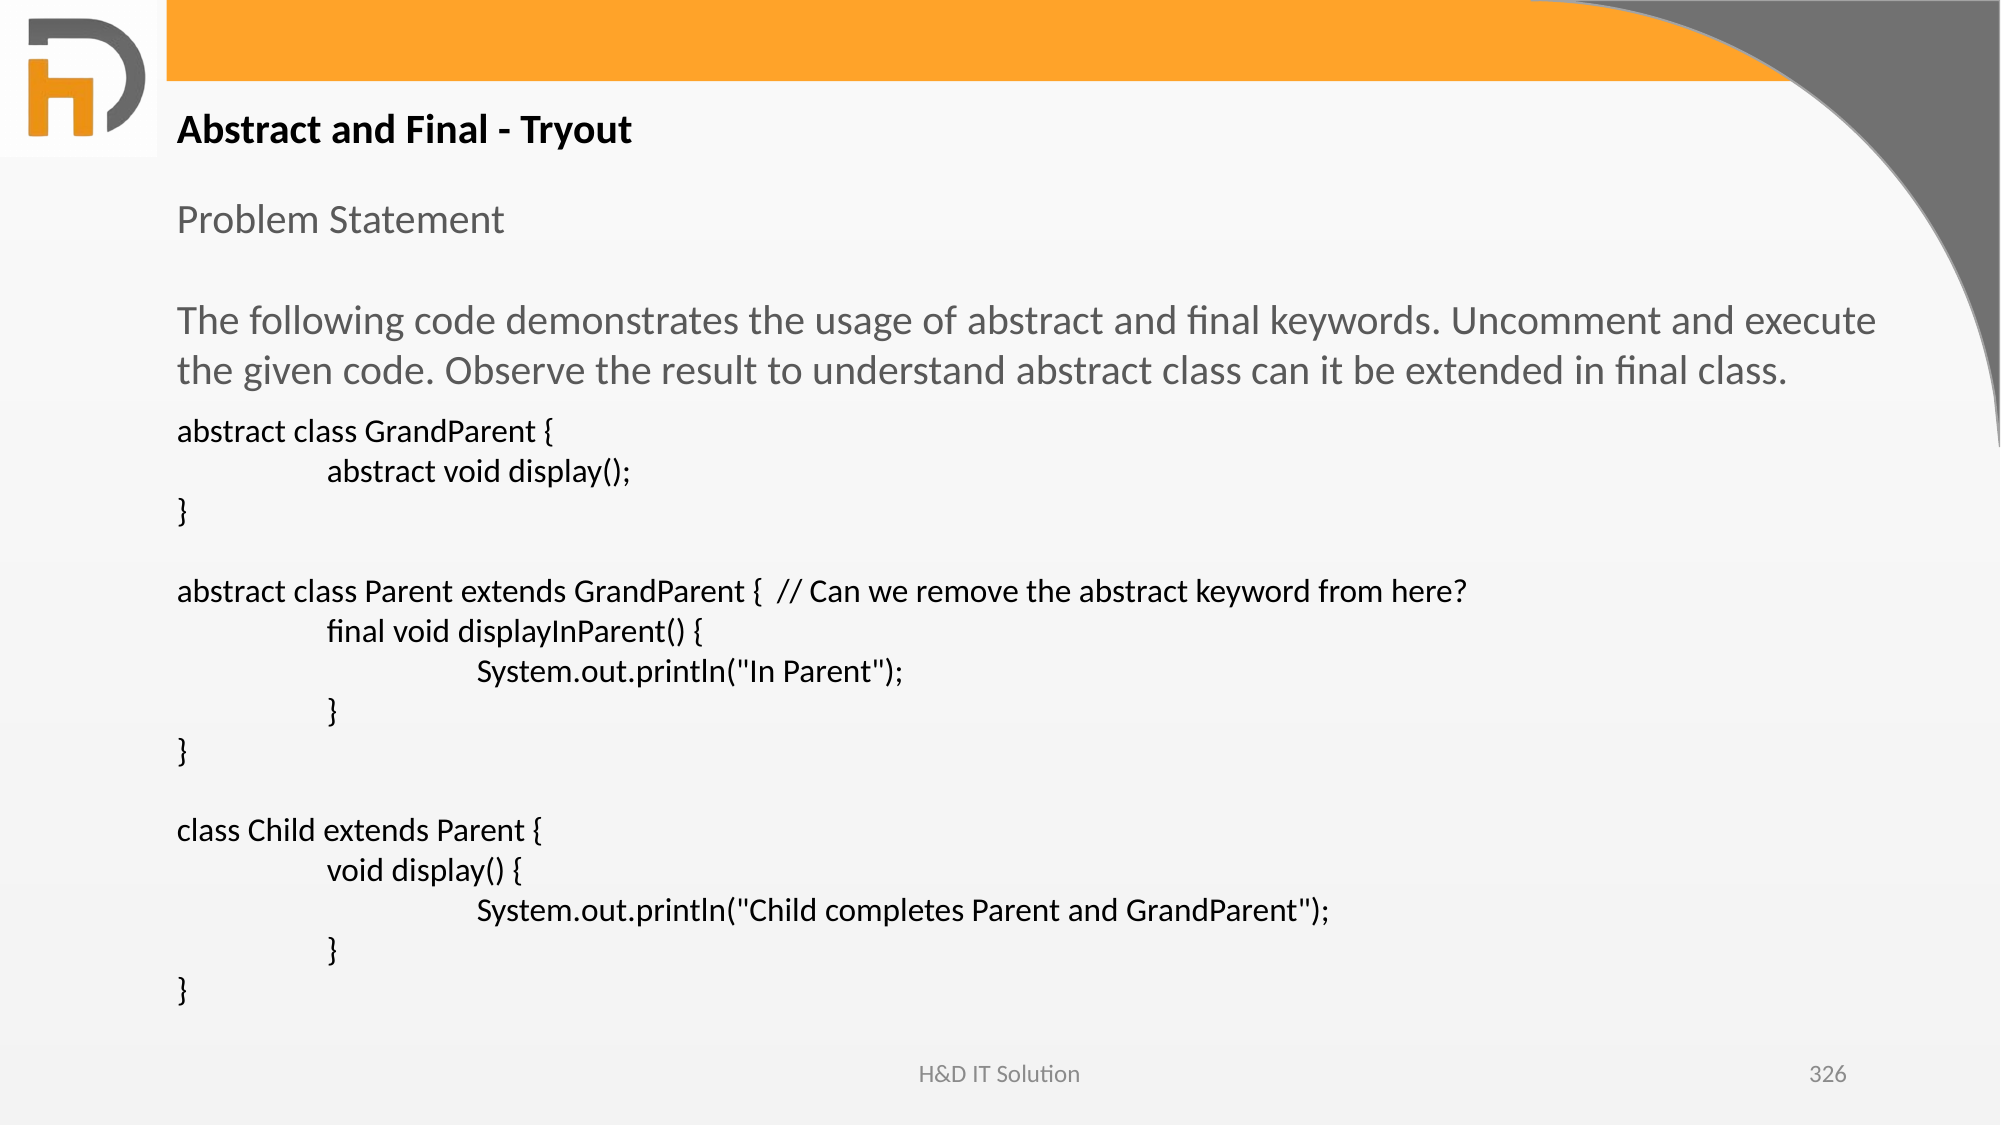

Abstract and Final - Tryout
Problem Statement

The following code demonstrates the usage of abstract and final keywords. Uncomment and execute the given code. Observe the result to understand abstract class can it be extended in final class.
abstract class GrandParent {
	abstract void display();
}

abstract class Parent extends GrandParent {	// Can we remove the abstract keyword from here?
	final void displayInParent() {
		System.out.println("In Parent");
	}
}

class Child extends Parent {
	void display() {
		System.out.println("Child completes Parent and GrandParent");
	}
}

H&D IT Solution
326